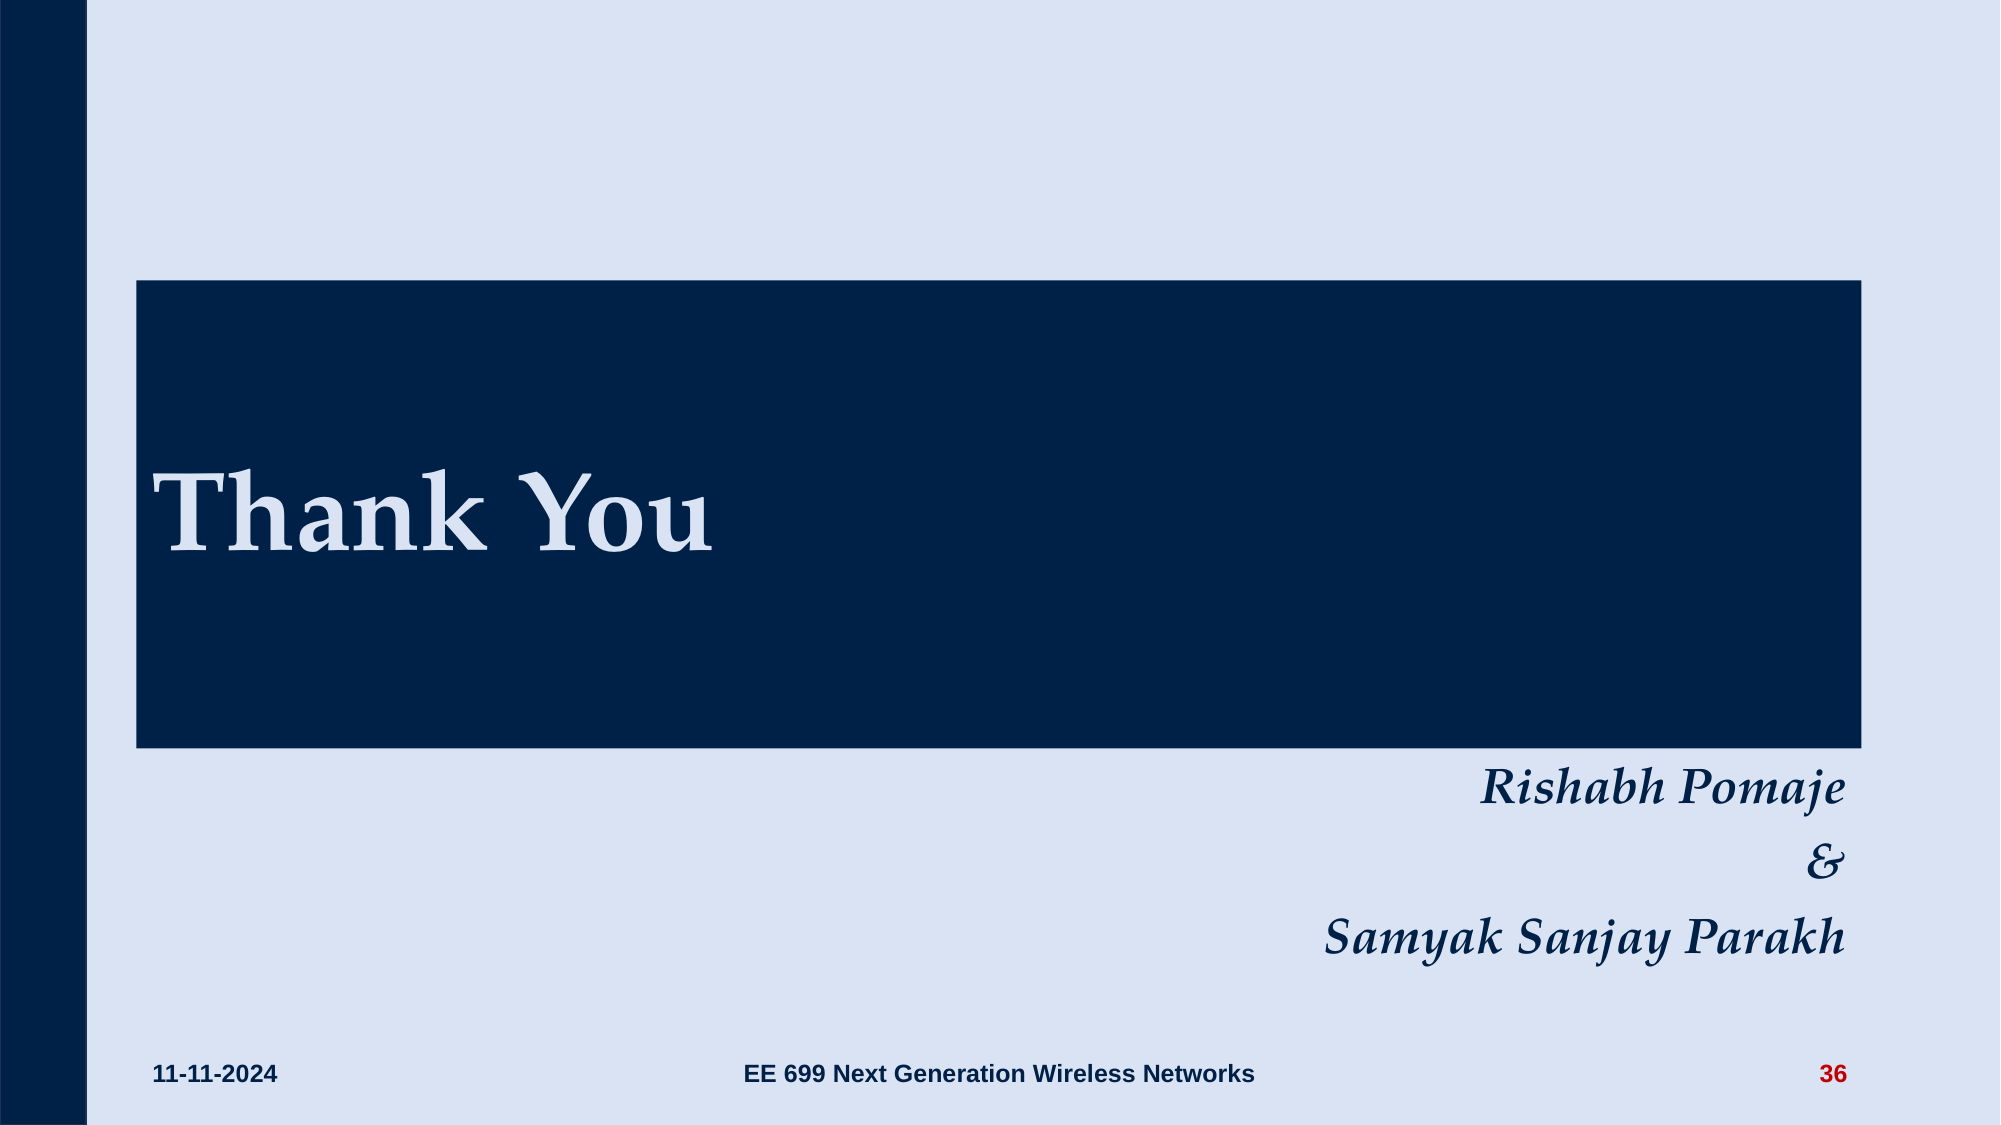

# Thank You
Rishabh Pomaje
&
Samyak Sanjay Parakh
11-11-2024
EE 699 Next Generation Wireless Networks
36